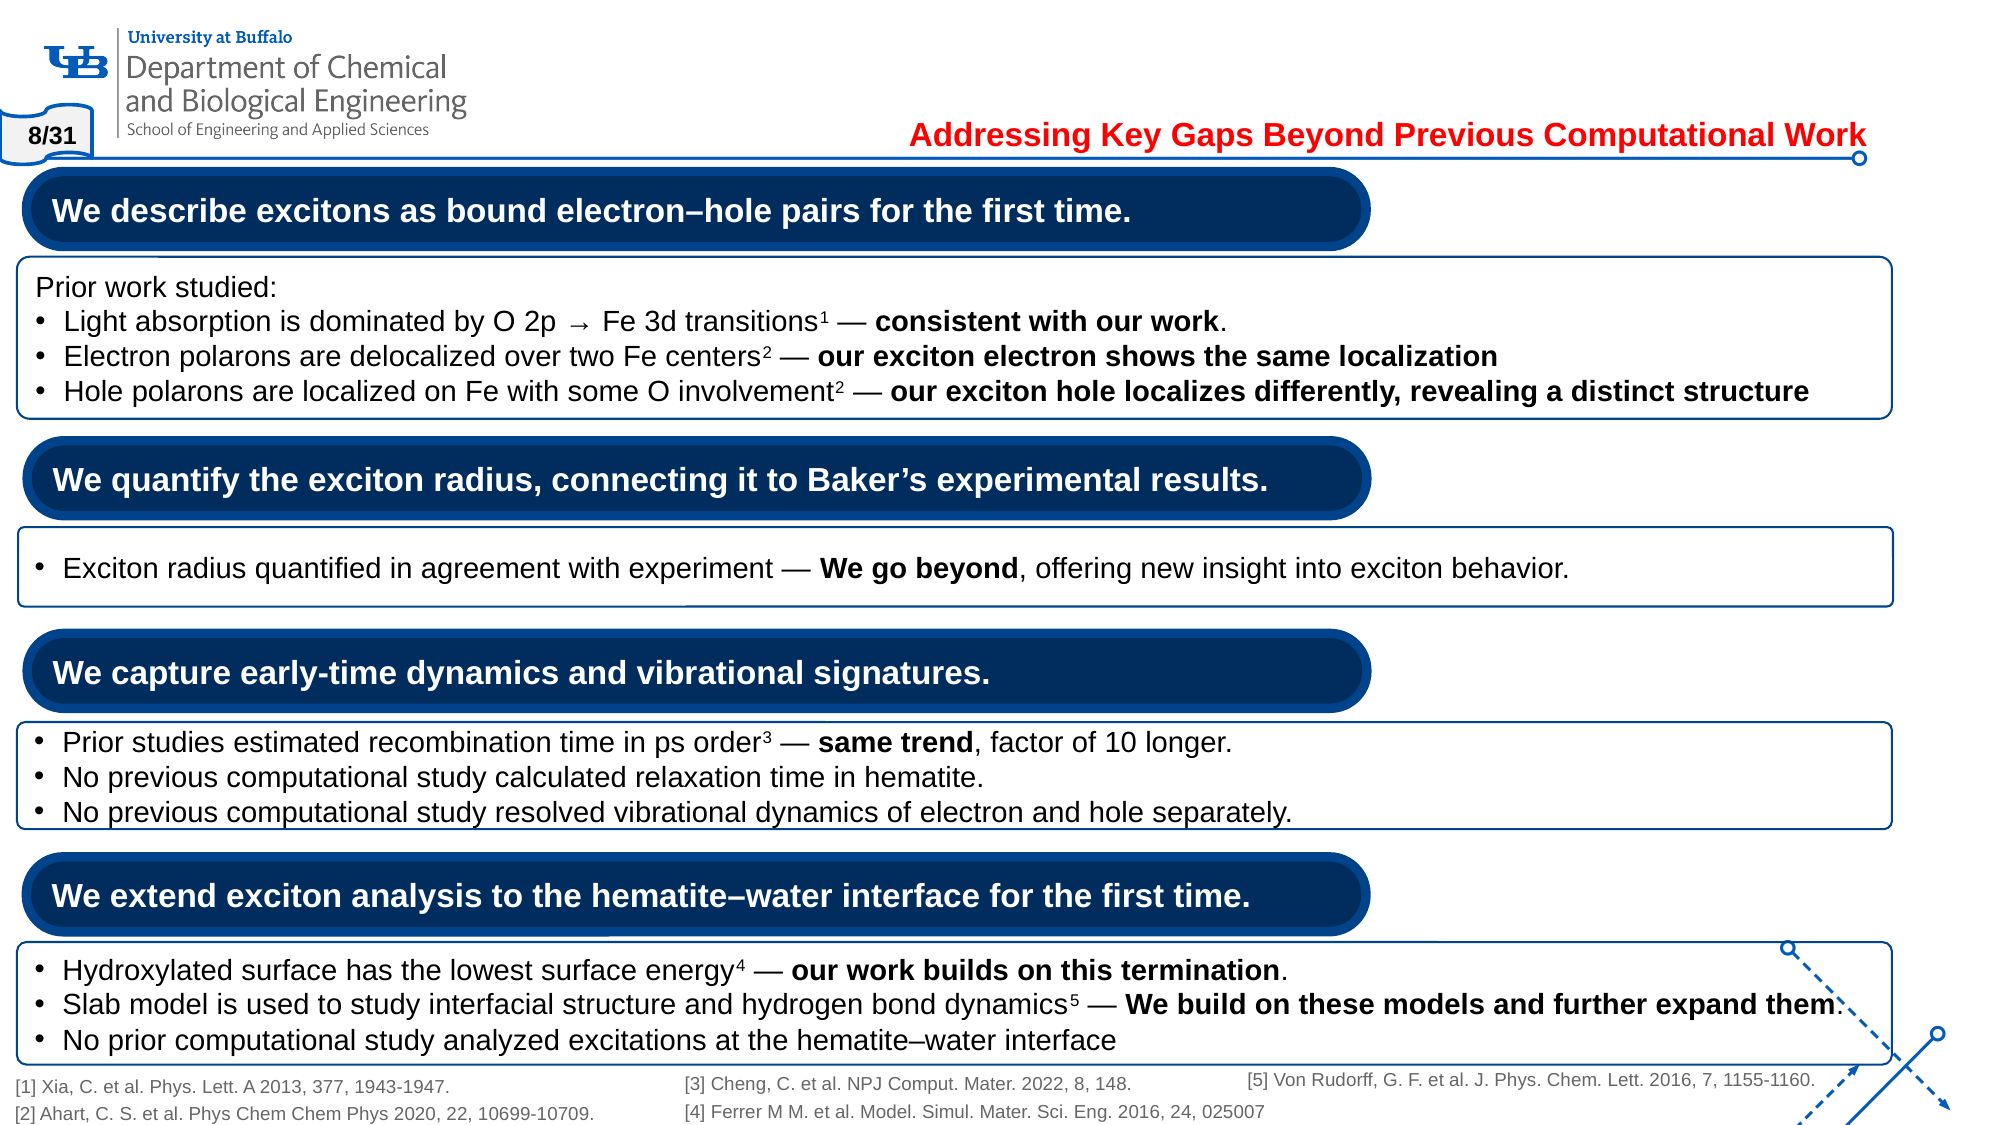

Addressing Key Gaps Beyond Previous Computational Work
8/31
We describe excitons as bound electron–hole pairs for the first time.
Prior work studied:
Light absorption is dominated by O 2p → Fe 3d transitions1 — consistent with our work.
Electron polarons are delocalized over two Fe centers2 — our exciton electron shows the same localization
Hole polarons are localized on Fe with some O involvement2 — our exciton hole localizes differently, revealing a distinct structure
We quantify the exciton radius, connecting it to Baker’s experimental results.
Exciton radius quantified in agreement with experiment — We go beyond, offering new insight into exciton behavior.
We capture early-time dynamics and vibrational signatures.
Prior studies estimated recombination time in ps order3 — same trend, factor of 10 longer.
No previous computational study calculated relaxation time in hematite.
No previous computational study resolved vibrational dynamics of electron and hole separately.
We extend exciton analysis to the hematite–water interface for the first time.
Hydroxylated surface has the lowest surface energy4 — our work builds on this termination.
Slab model is used to study interfacial structure and hydrogen bond dynamics5 — We build on these models and further expand them.
No prior computational study analyzed excitations at the hematite–water interface

[5] Von Rudorff, G. F. et al. J. Phys. Chem. Lett. 2016, 7, 1155-1160.
[3] Cheng, C. et al. NPJ Comput. Mater. 2022, 8, 148.
 [1] Xia, C. et al. Phys. Lett. A 2013, 377, 1943-1947.
[4] Ferrer M M. et al. Model. Simul. Mater. Sci. Eng. 2016, 24, 025007
[2] Ahart, C. S. et al. Phys Chem Chem Phys 2020, 22, 10699-10709.